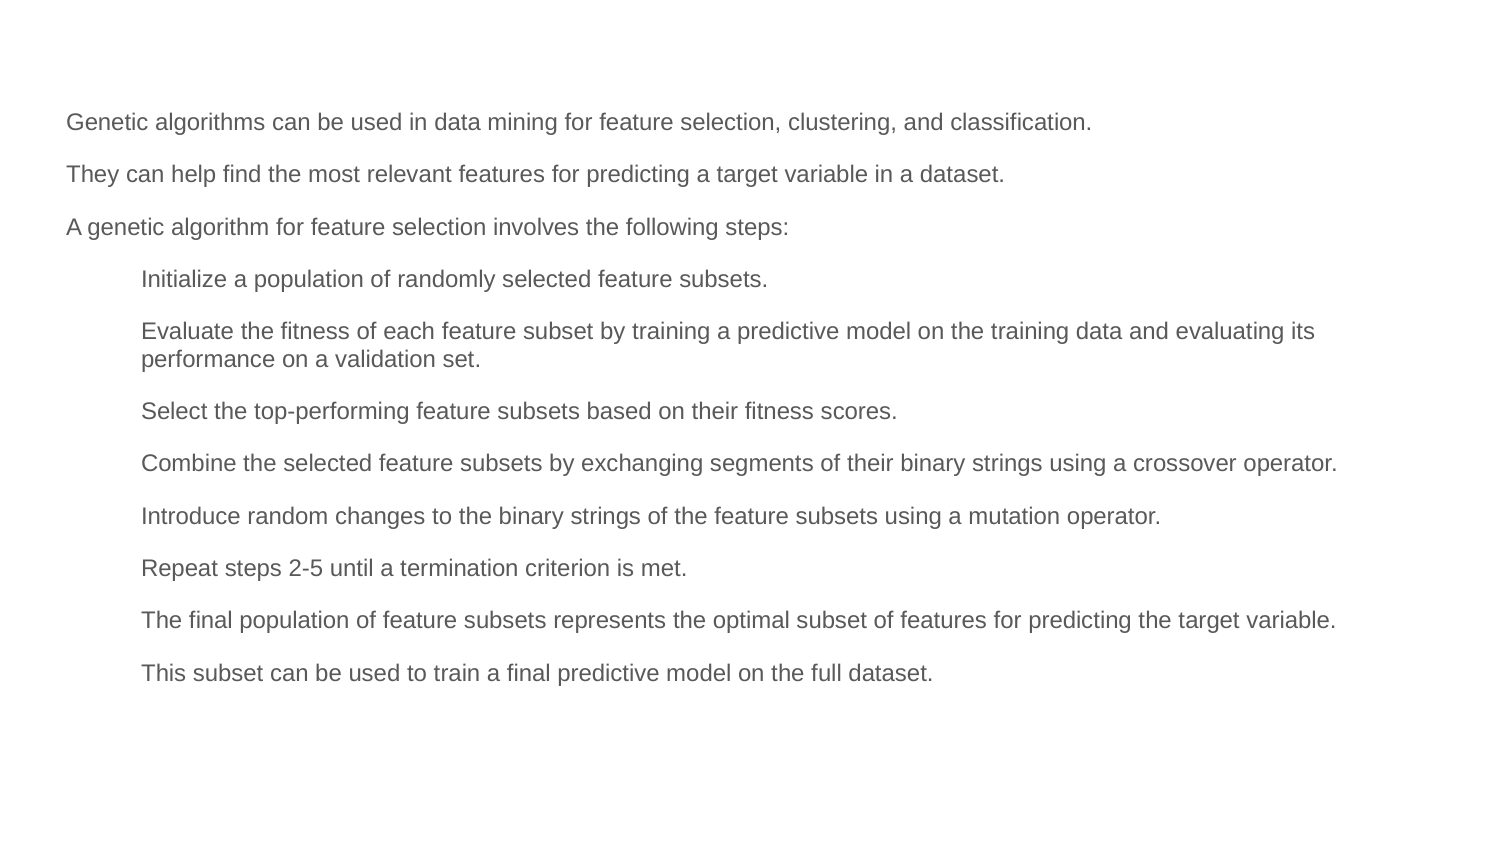

Genetic algorithms can be used in data mining for feature selection, clustering, and classification.
They can help find the most relevant features for predicting a target variable in a dataset.
A genetic algorithm for feature selection involves the following steps:
Initialize a population of randomly selected feature subsets.
Evaluate the fitness of each feature subset by training a predictive model on the training data and evaluating its performance on a validation set.
Select the top-performing feature subsets based on their fitness scores.
Combine the selected feature subsets by exchanging segments of their binary strings using a crossover operator.
Introduce random changes to the binary strings of the feature subsets using a mutation operator.
Repeat steps 2-5 until a termination criterion is met.
The final population of feature subsets represents the optimal subset of features for predicting the target variable.
This subset can be used to train a final predictive model on the full dataset.